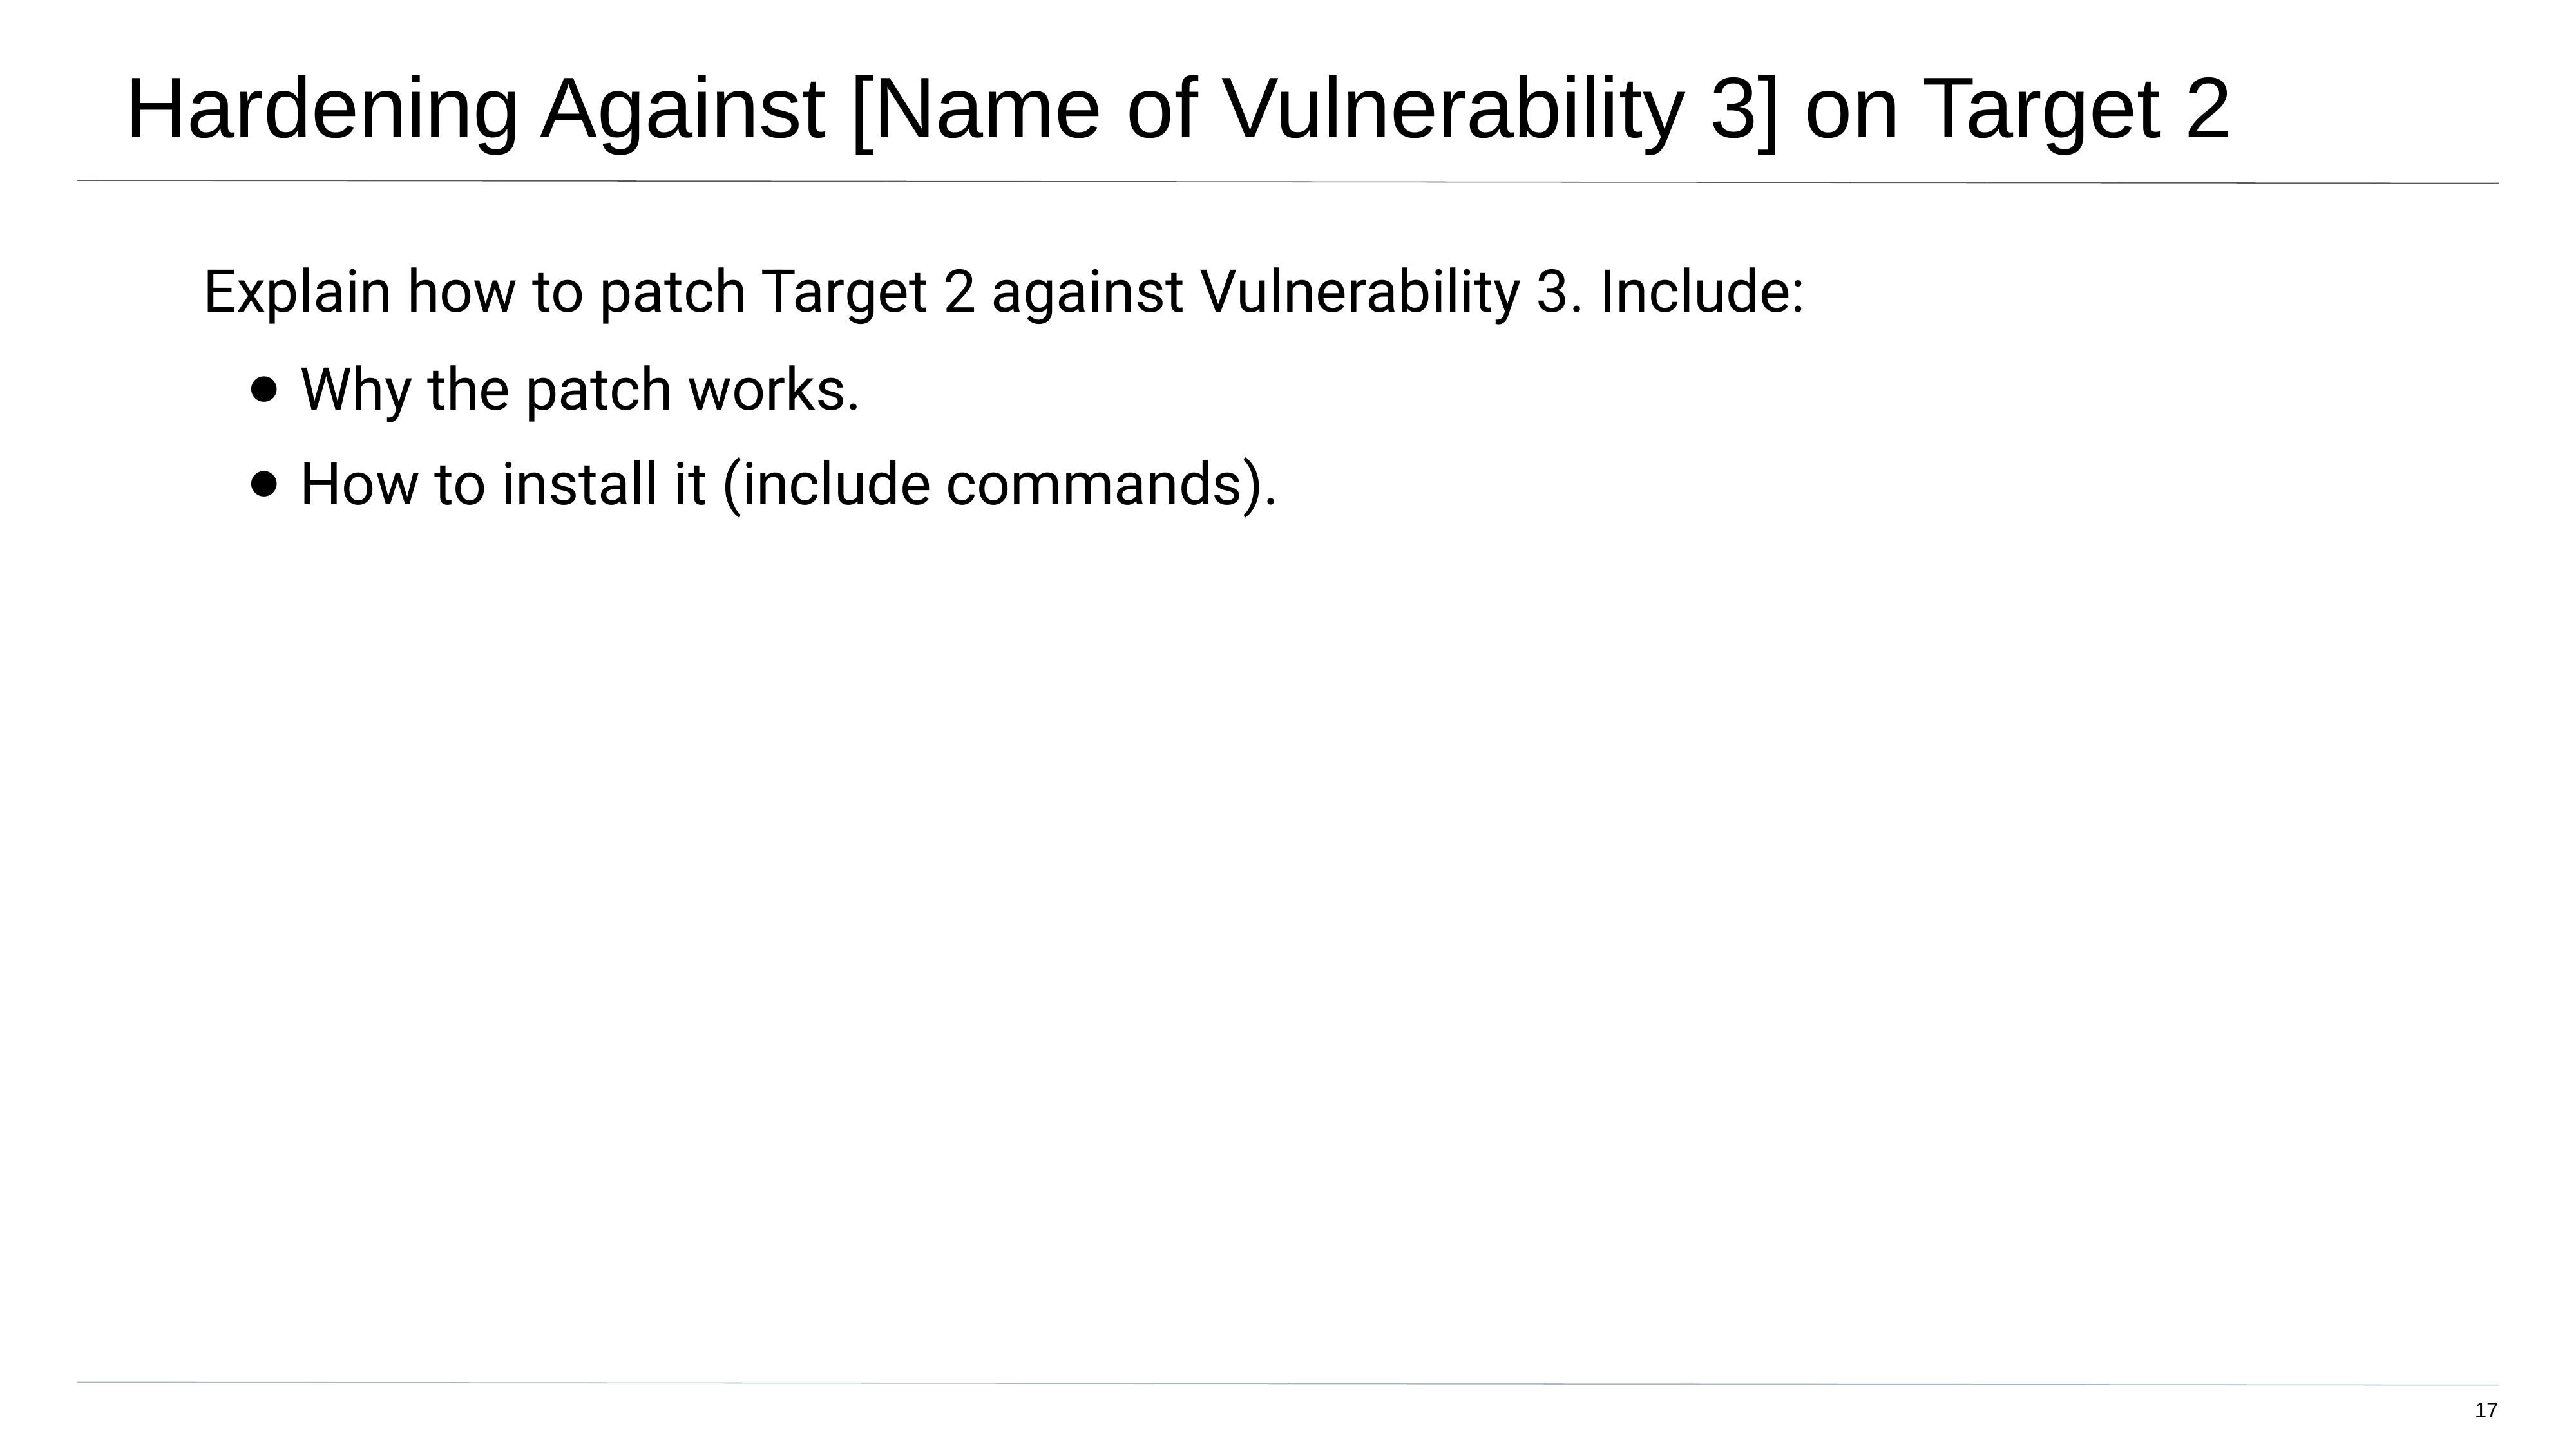

# Hardening Against [Name of Vulnerability 3] on Target 2
Explain how to patch Target 2 against Vulnerability 3. Include:
Why the patch works.
How to install it (include commands).
17